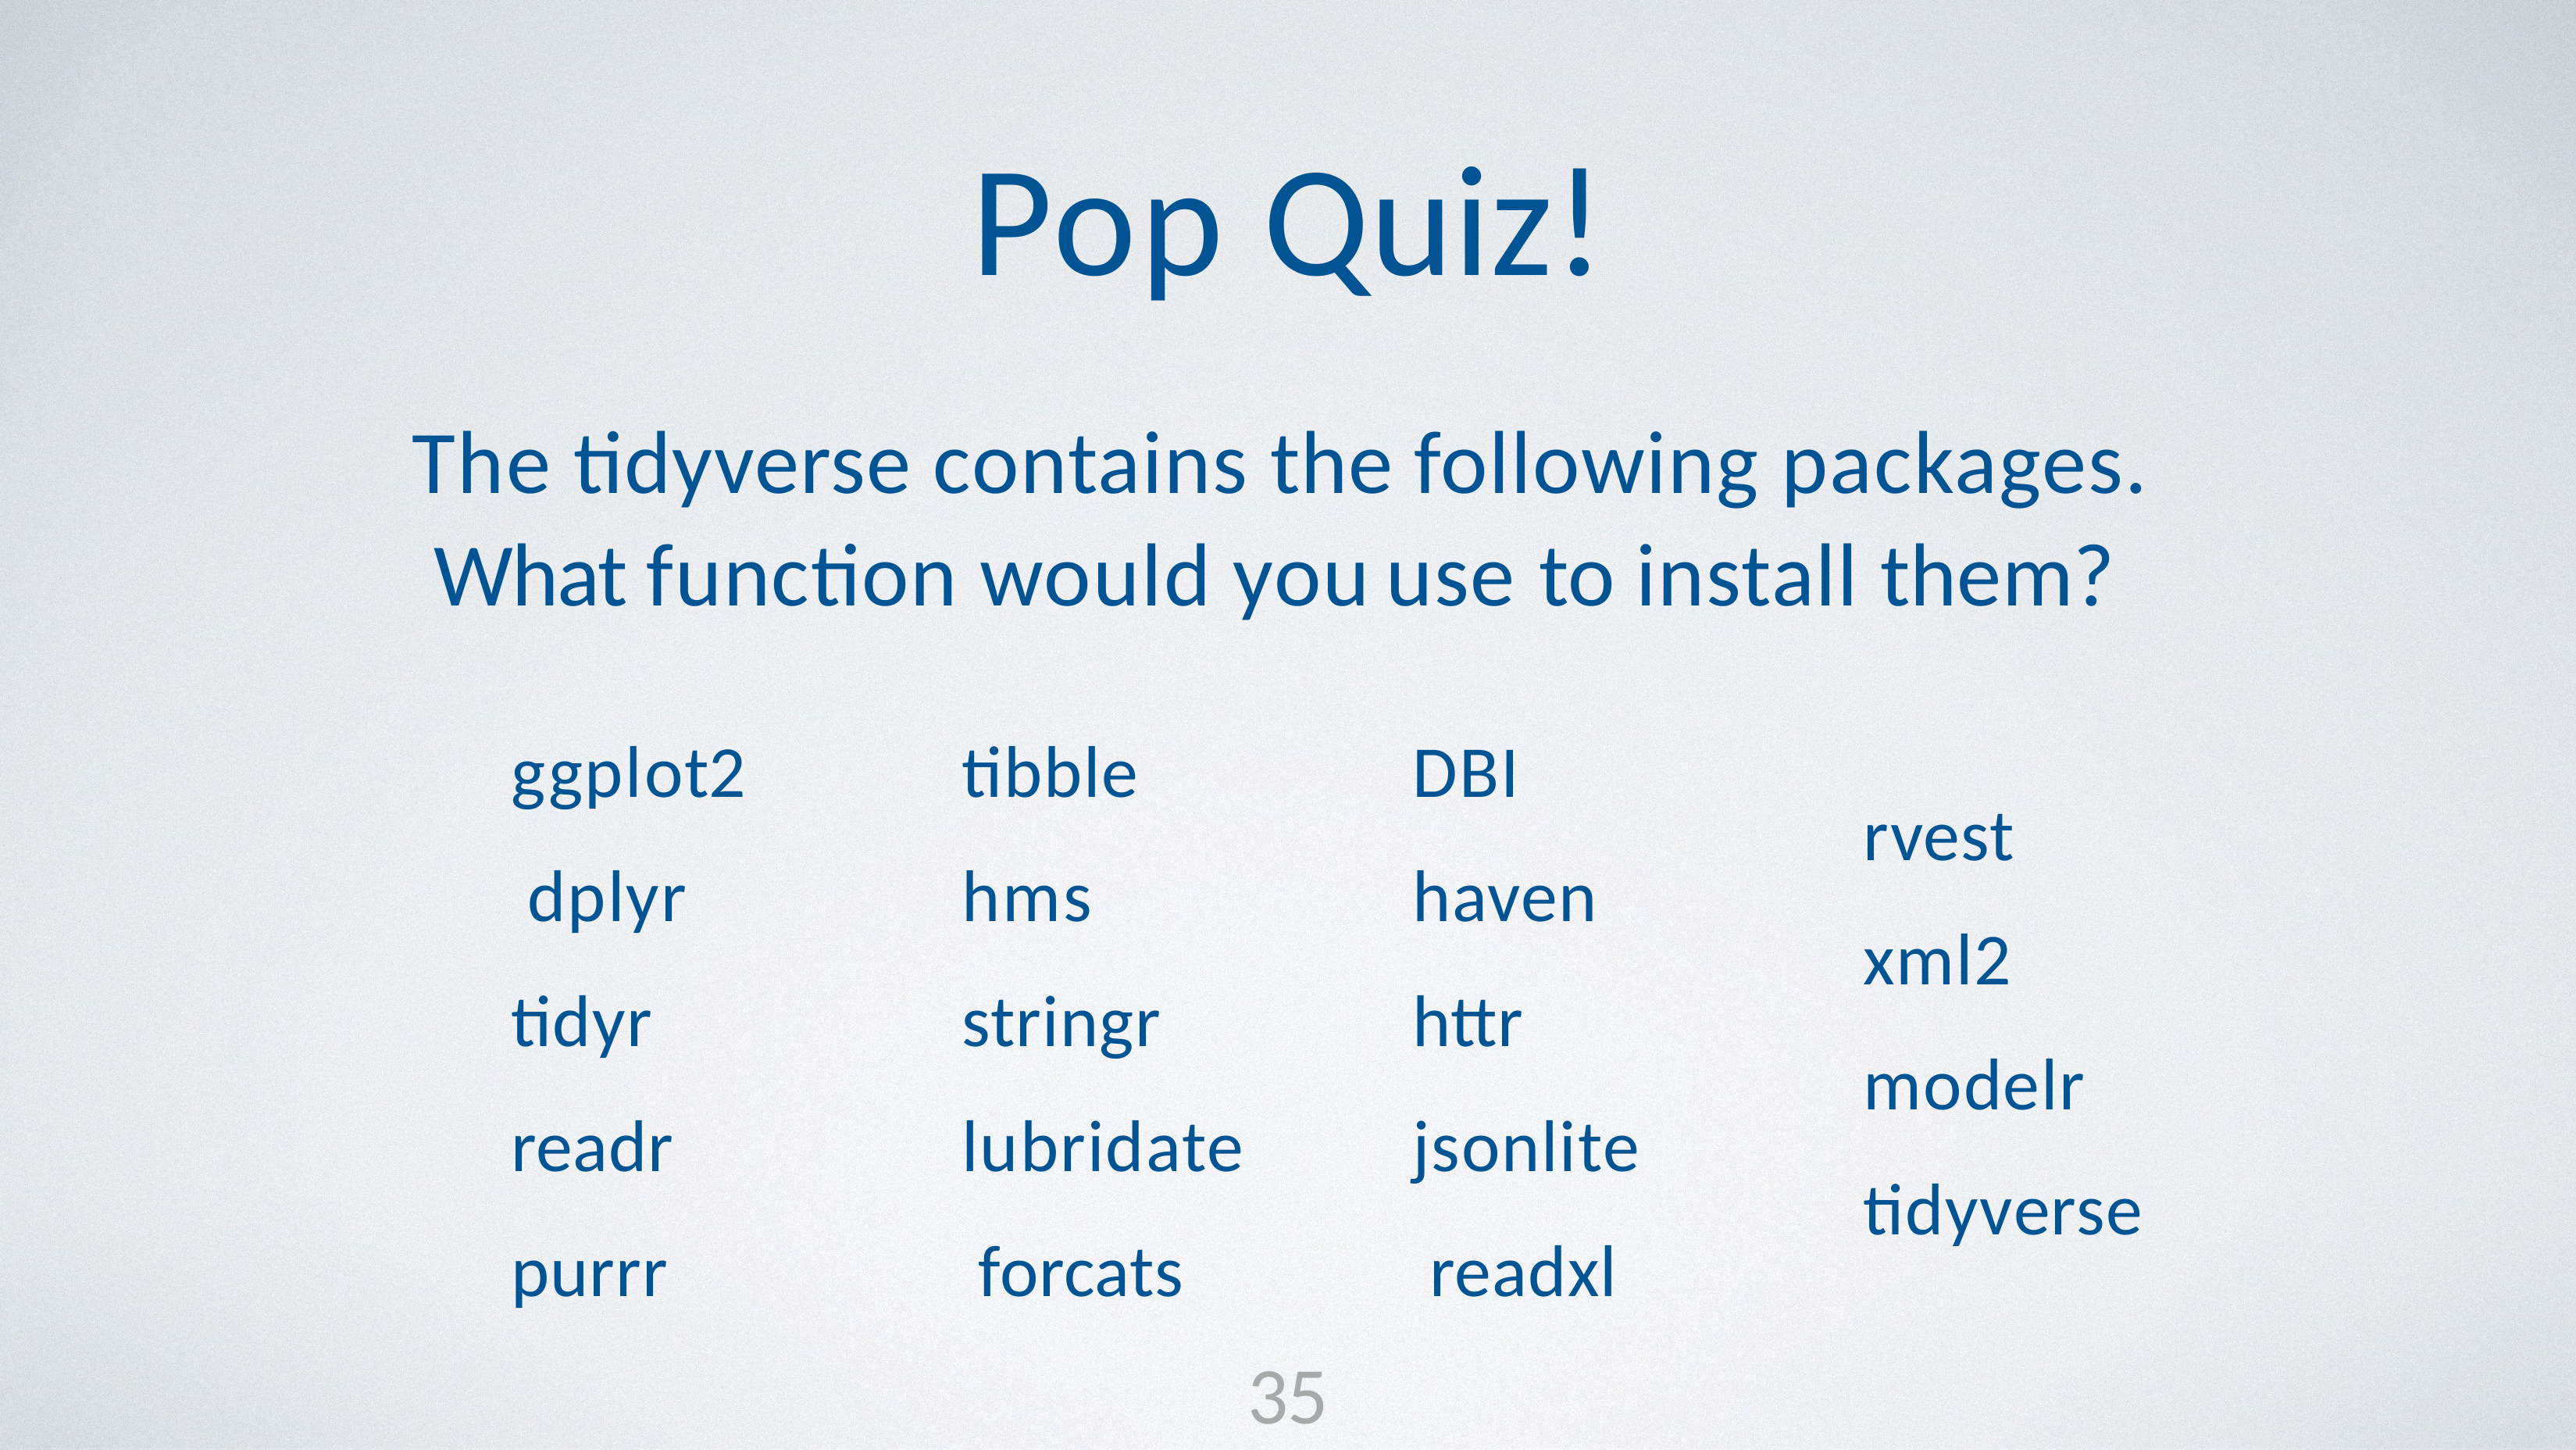

# Pop Quiz!
The tidyverse contains the following packages.  What function would you	use to install them?
ggplot2  dplyr  tidyr  readr  purrr
tibble  hms  stringr  lubridate  forcats
DBI
haven  httr  jsonlite  readxl
rvest  xml2  modelr  tidyverse
35